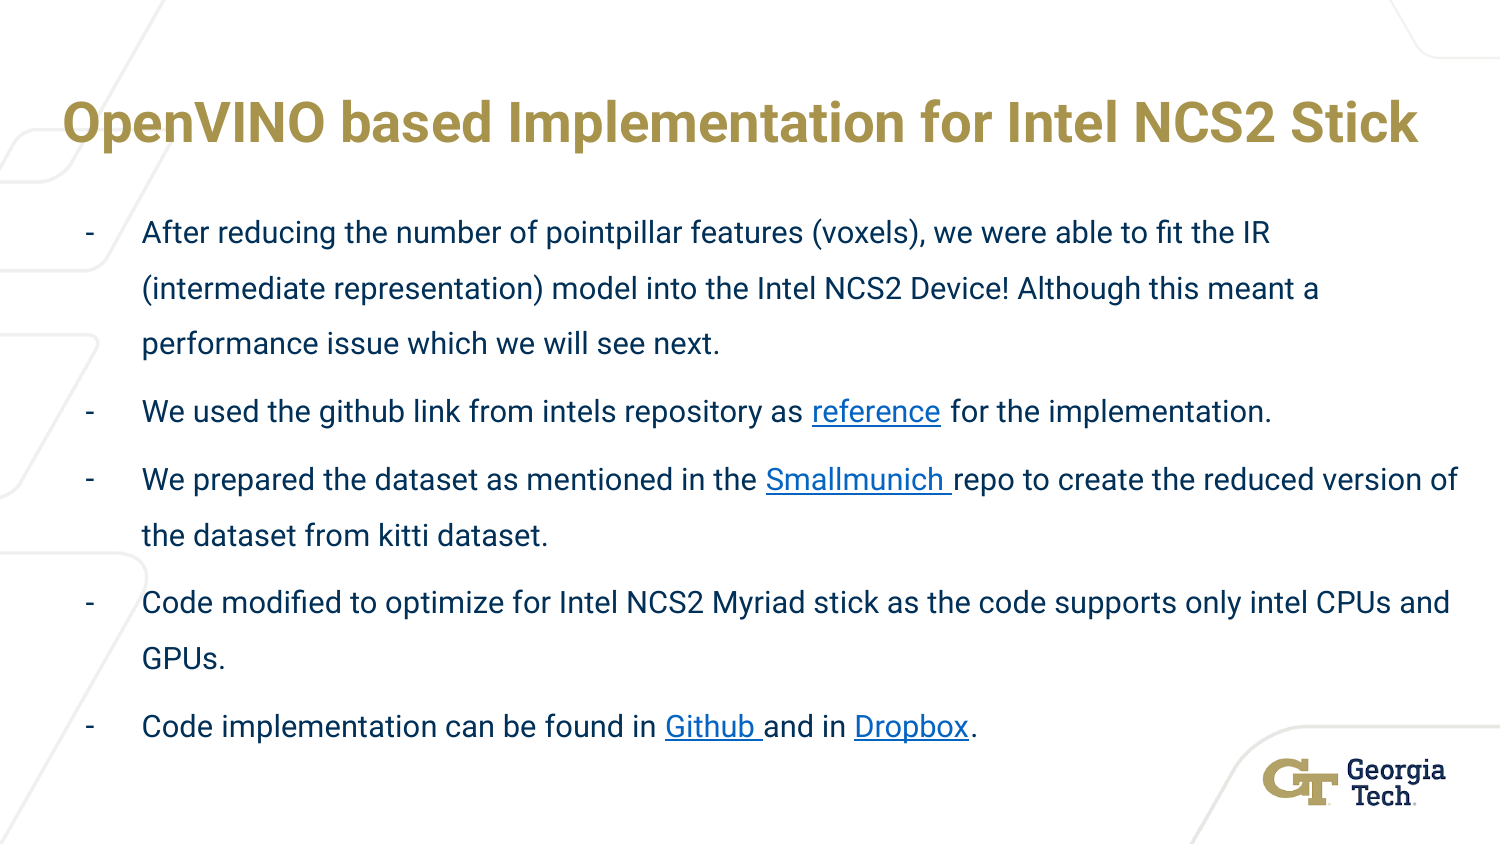

# OpenVINO based Implementation for Intel NCS2 Stick
After reducing the number of pointpillar features (voxels), we were able to fit the IR (intermediate representation) model into the Intel NCS2 Device! Although this meant a performance issue which we will see next.
We used the github link from intels repository as reference for the implementation.
We prepared the dataset as mentioned in the Smallmunich repo to create the reduced version of the dataset from kitti dataset.
Code modified to optimize for Intel NCS2 Myriad stick as the code supports only intel CPUs and GPUs.
Code implementation can be found in Github and in Dropbox.